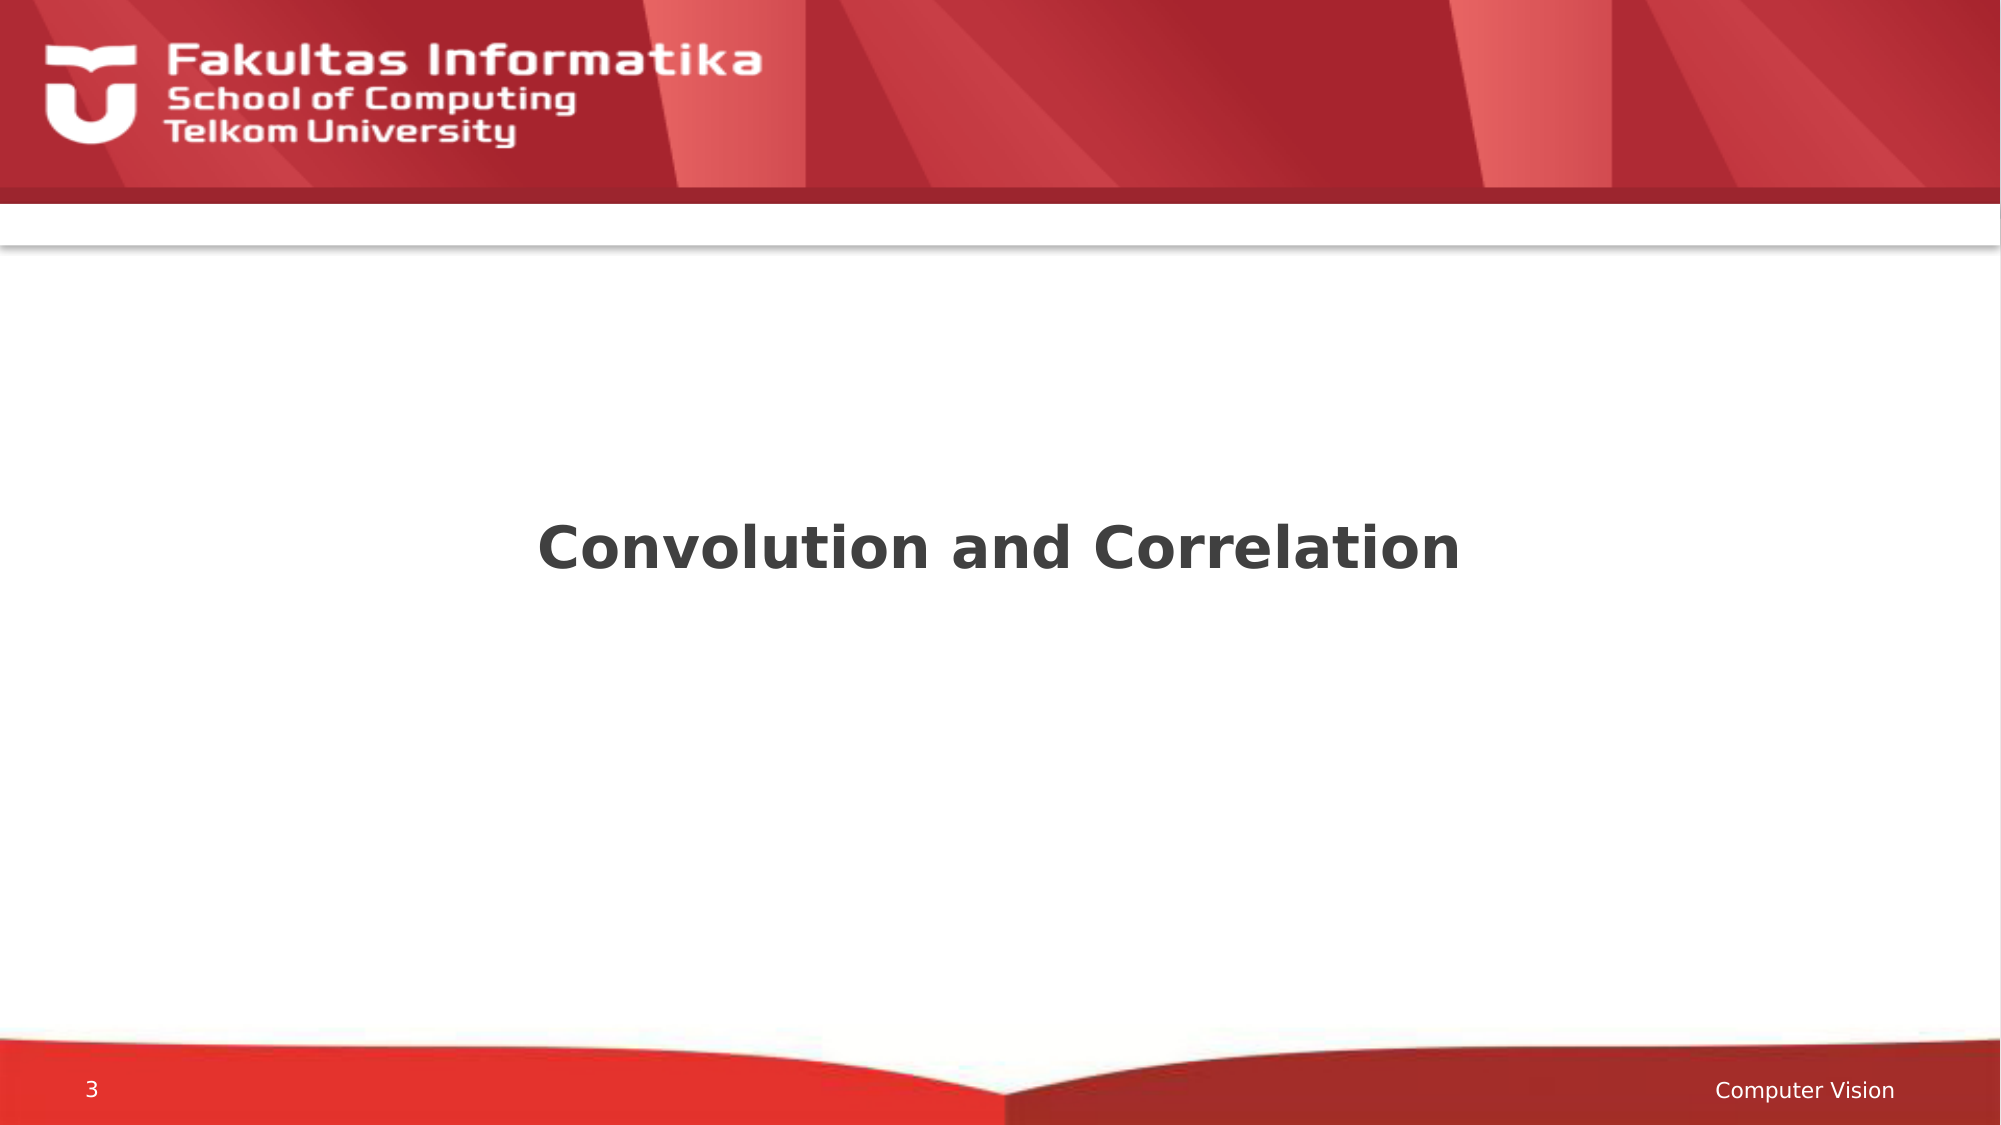

# Convolution and Correlation
Computer Vision
3